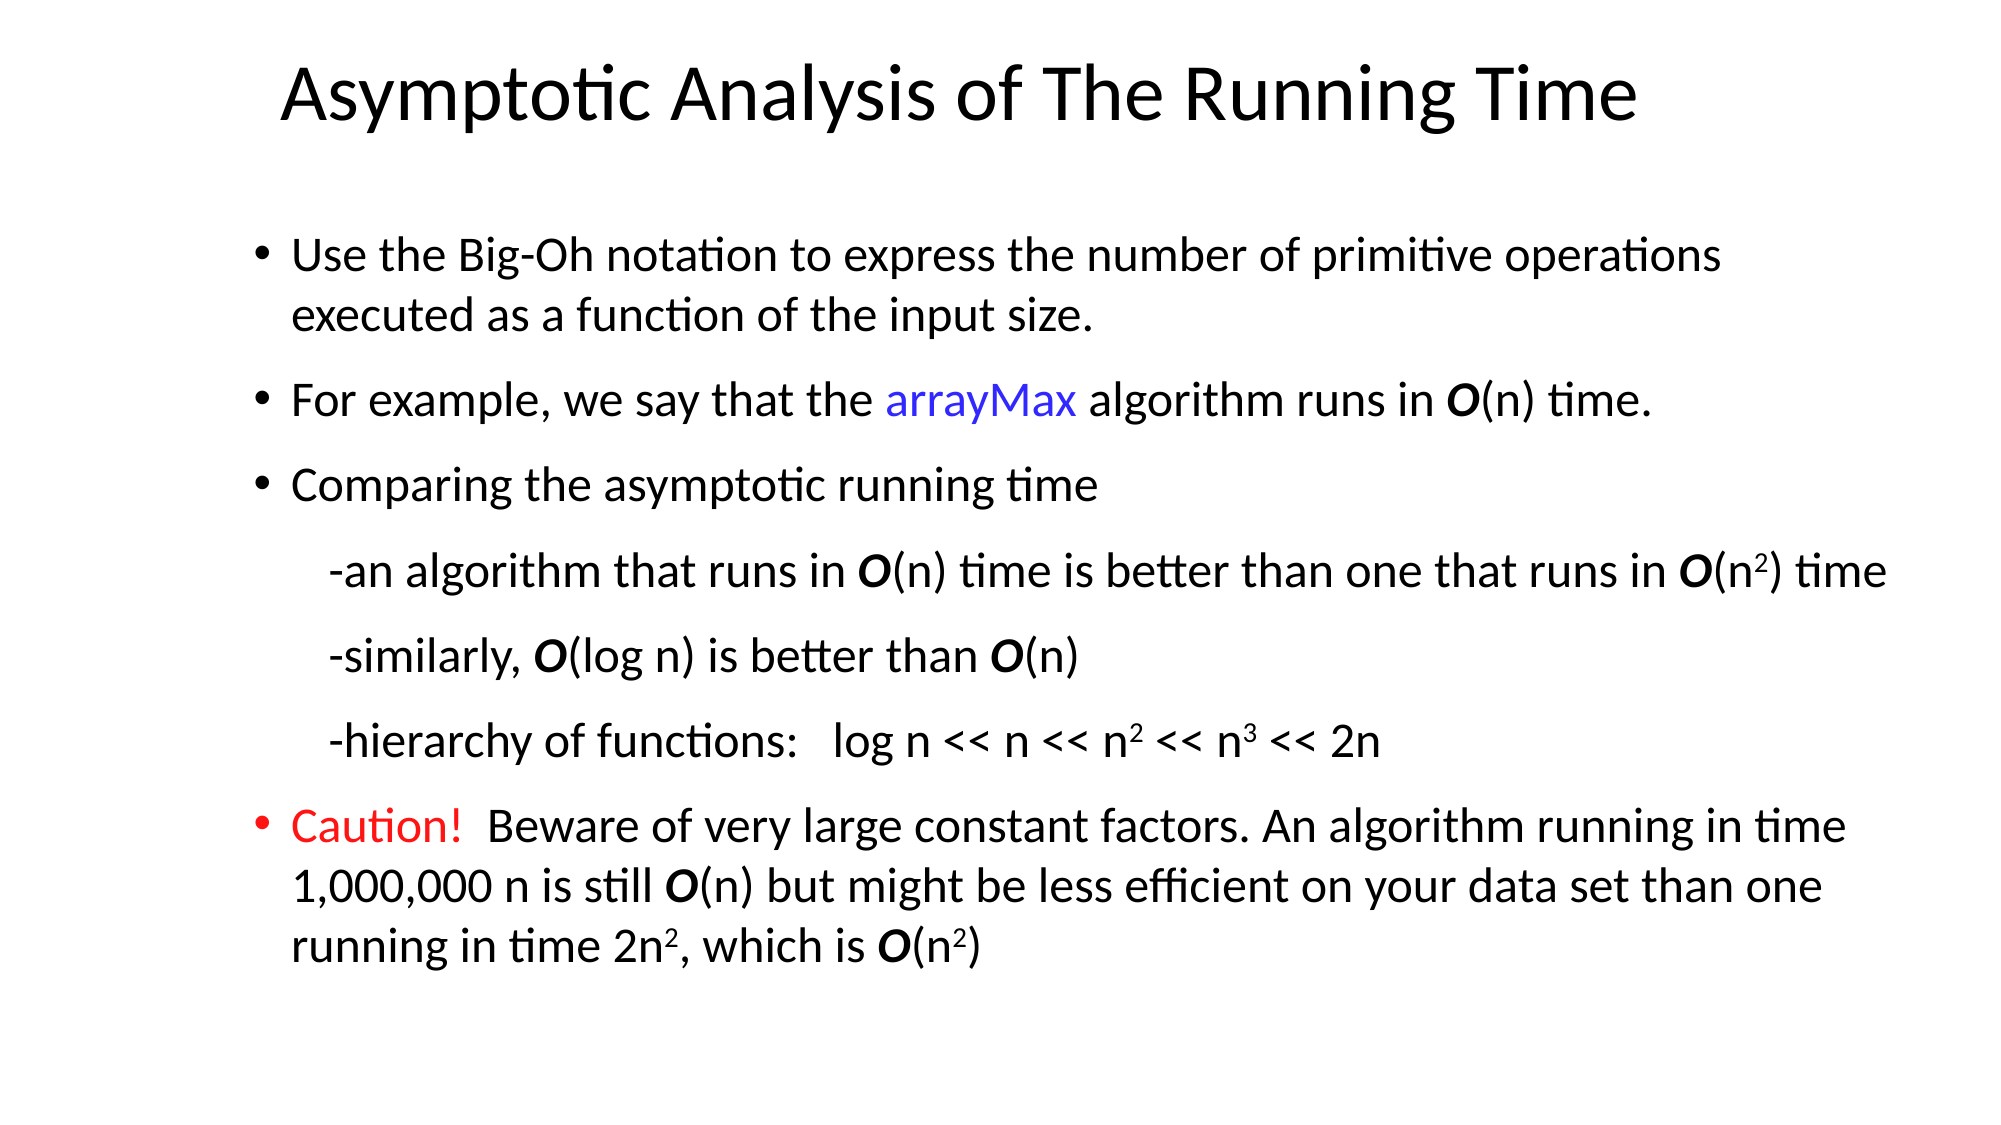

# Asymptotic Analysis of The Running Time
Use the Big-Oh notation to express the number of primitive operations executed as a function of the input size.
For example, we say that the arrayMax algorithm runs in O(n) time.
Comparing the asymptotic running time
-an algorithm that runs in O(n) time is better than one that runs in O(n2) time
-similarly, O(log n) is better than O(n)
-hierarchy of functions:   log n << n << n2 << n3 << 2n
Caution!  Beware of very large constant factors. An algorithm running in time 1,000,000 n is still O(n) but might be less efficient on your data set than one running in time 2n2, which is O(n2)